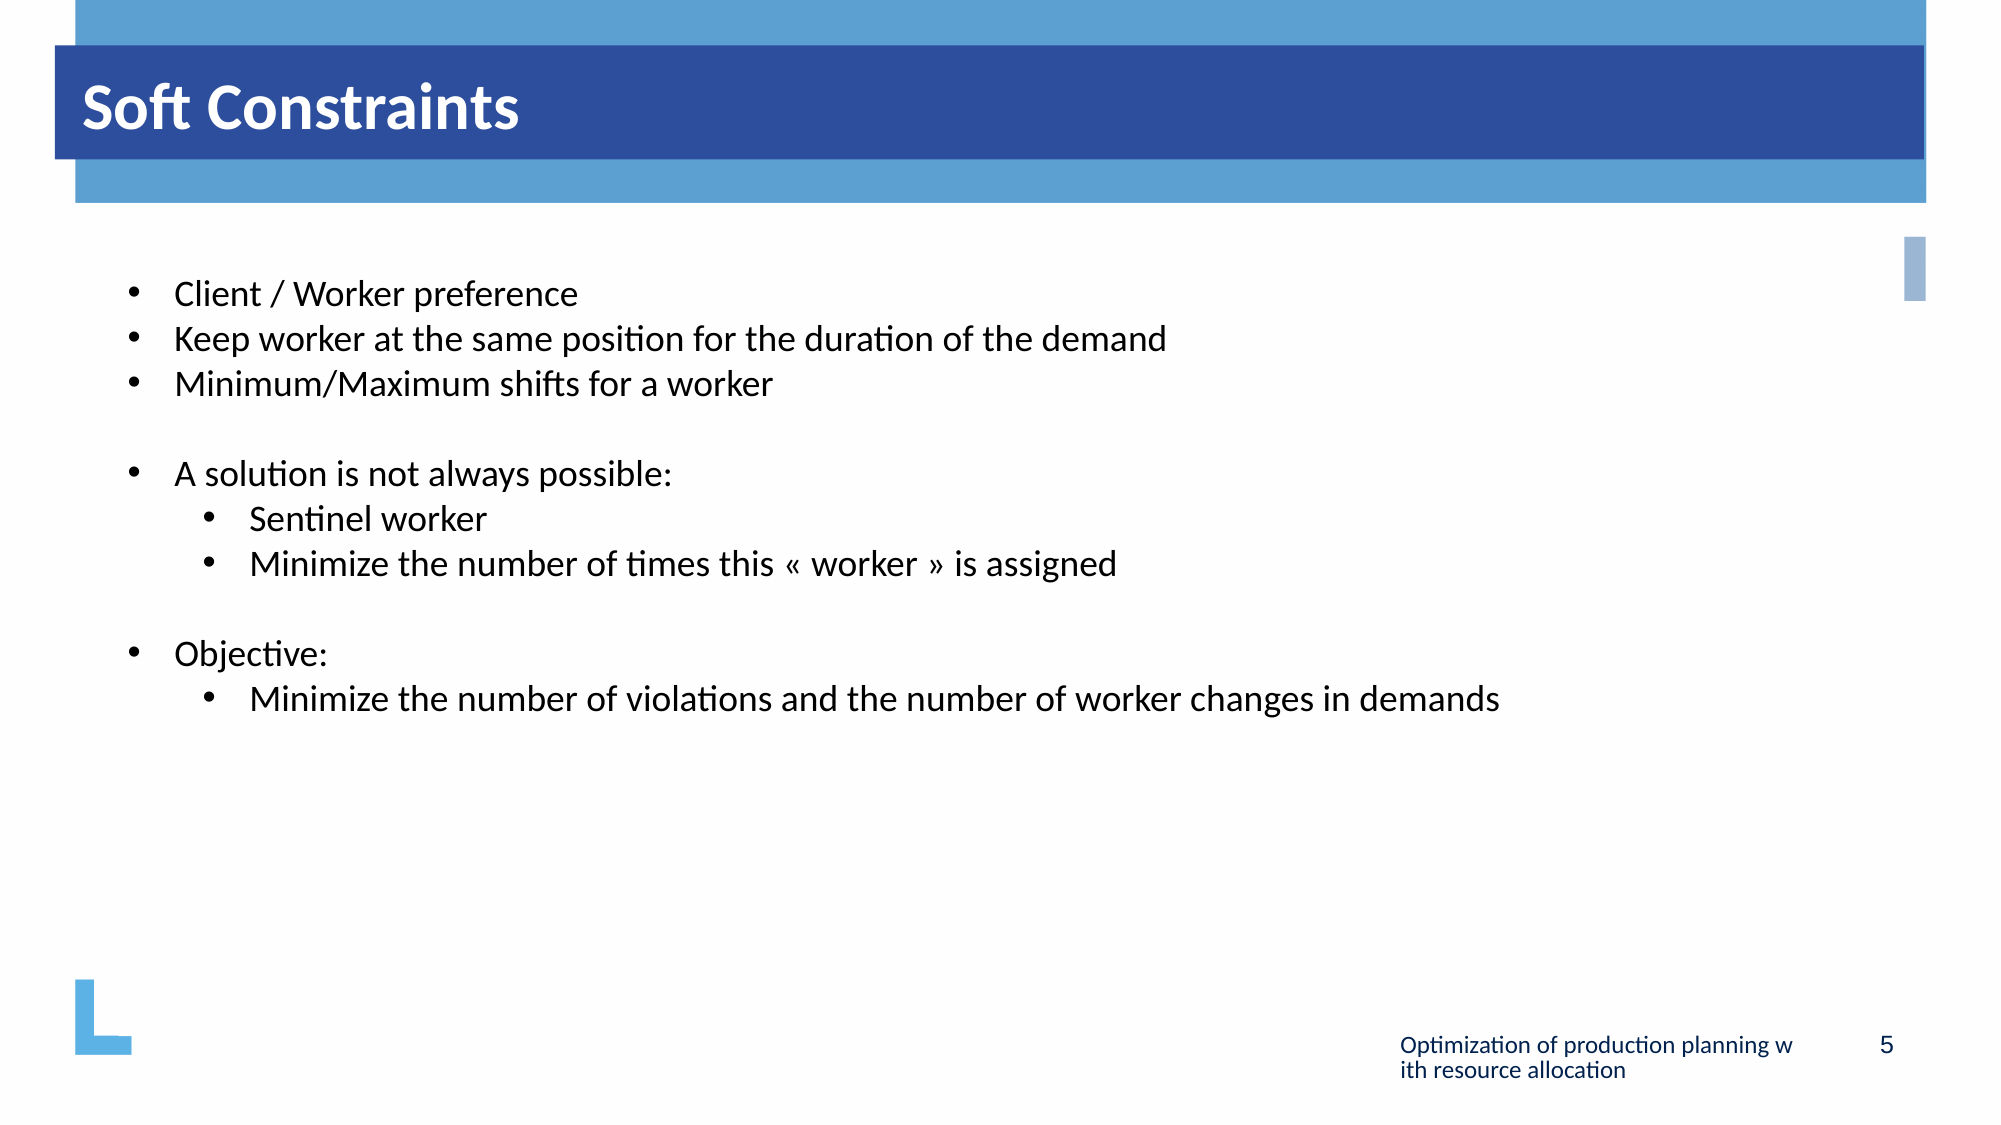

# Soft Constraints
Client / Worker preference
Keep worker at the same position for the duration of the demand
Minimum/Maximum shifts for a worker

A solution is not always possible:
Sentinel worker
Minimize the number of times this « worker » is assigned

Objective:
Minimize the number of violations and the number of worker changes in demands
Optimization of production planning with resource allocation
5